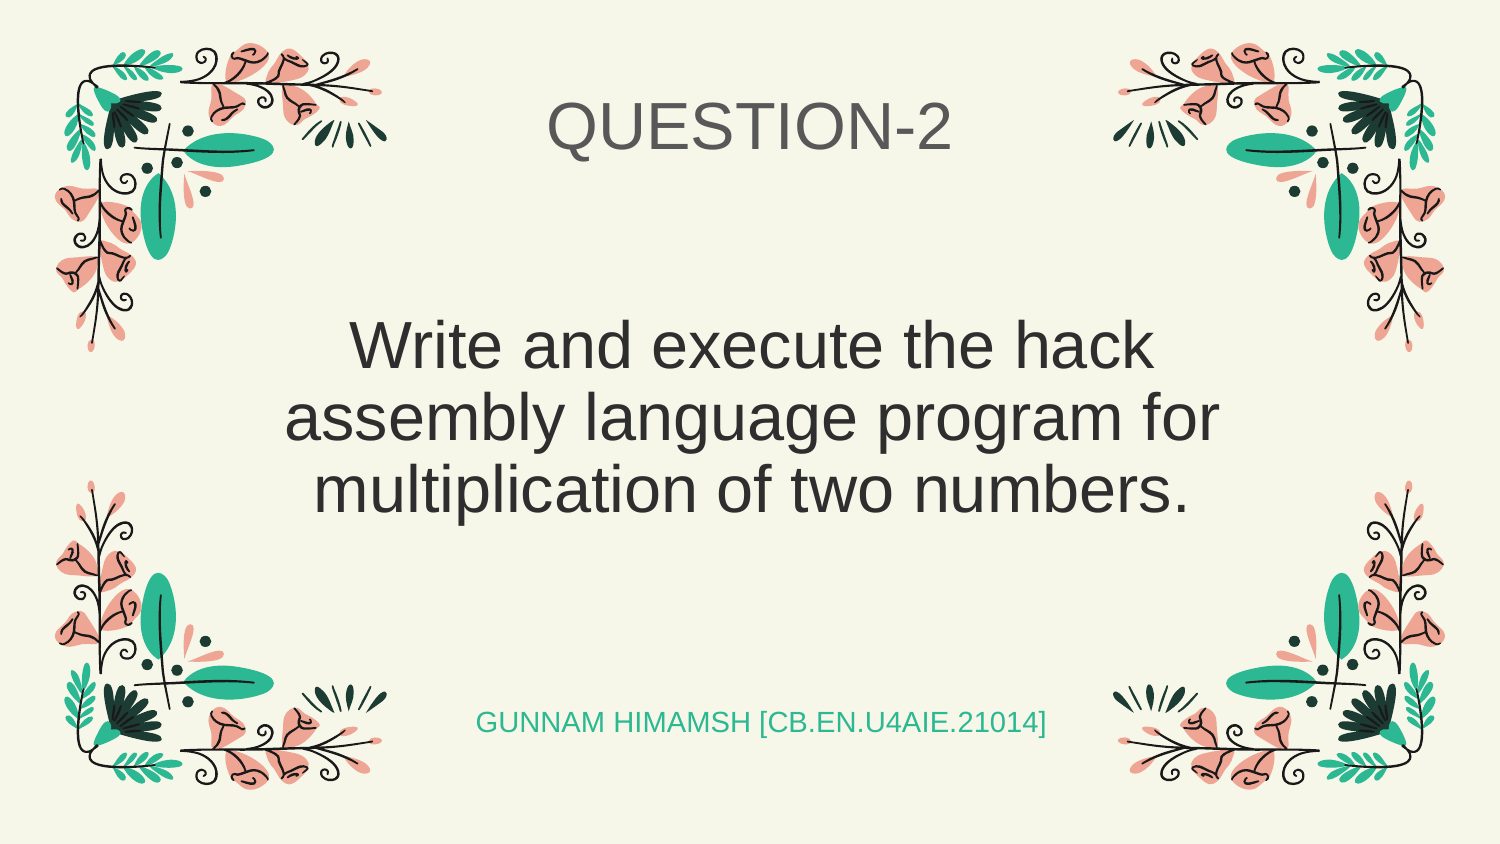

QUESTION-2
# Write and execute the hack assembly language program for multiplication of two numbers.
GUNNAM HIMAMSH [CB.EN.U4AIE.21014]